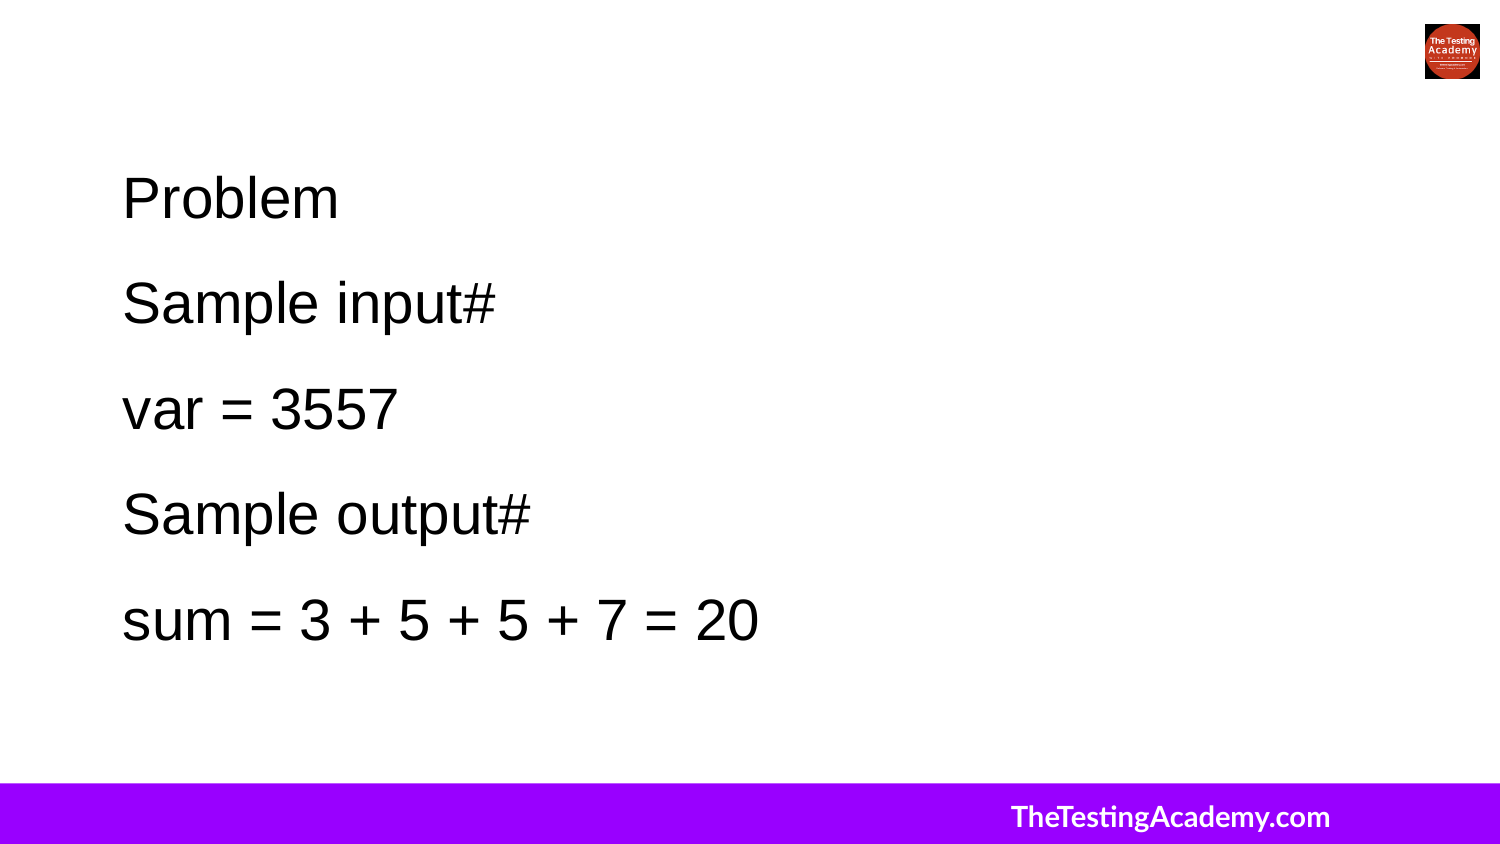

Problem
Sample input#
var = 3557
Sample output#
sum = 3 + 5 + 5 + 7 = 20